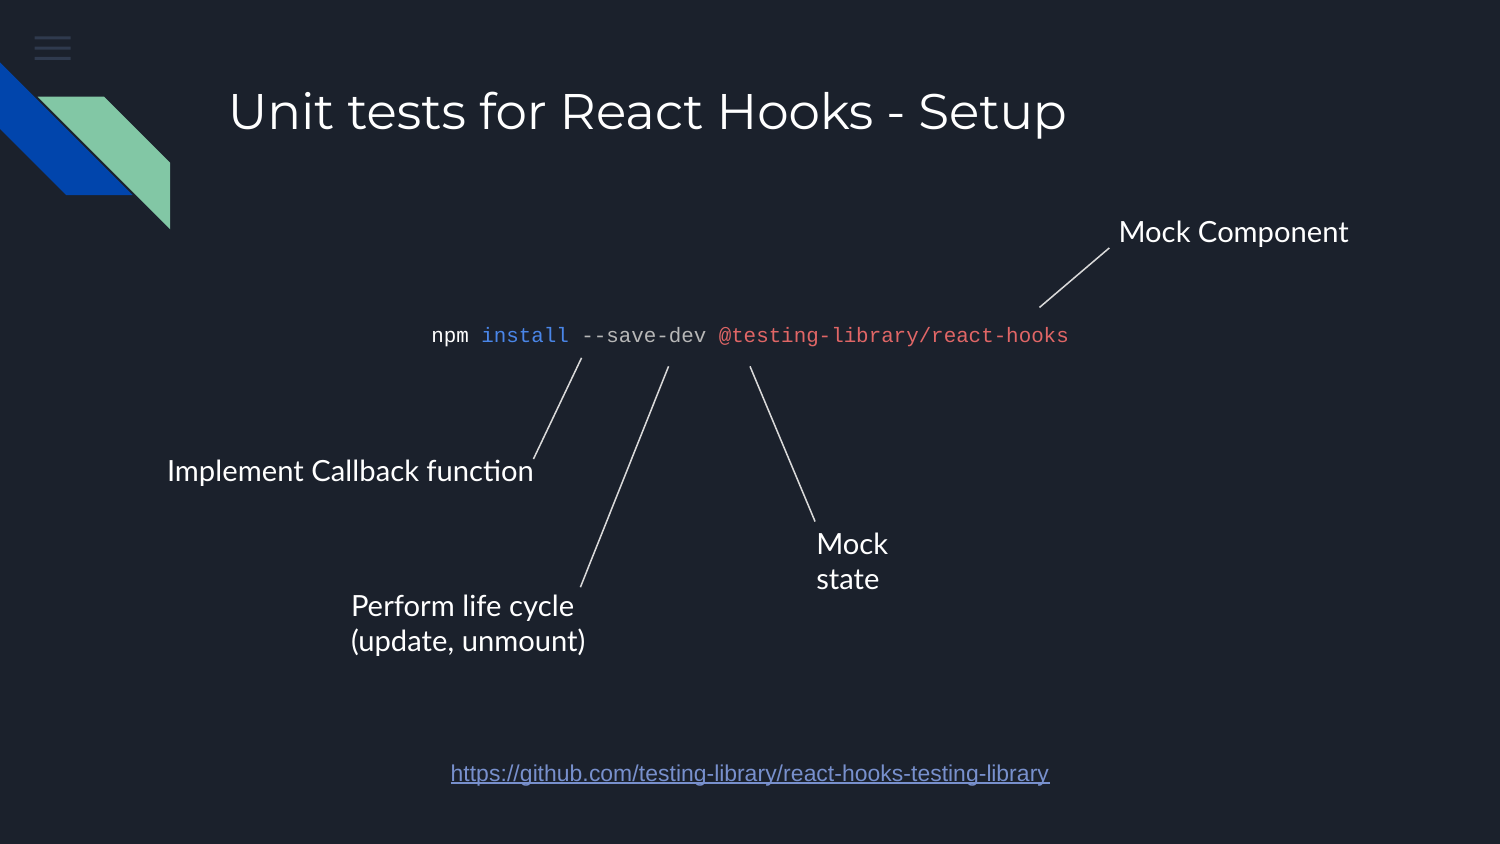

# Unit tests for React Hooks - Setup
Mock Component
npm install --save-dev @testing-library/react-hooks
Implement Callback function
Mock state
Perform life cycle
(update, unmount)
https://github.com/testing-library/react-hooks-testing-library